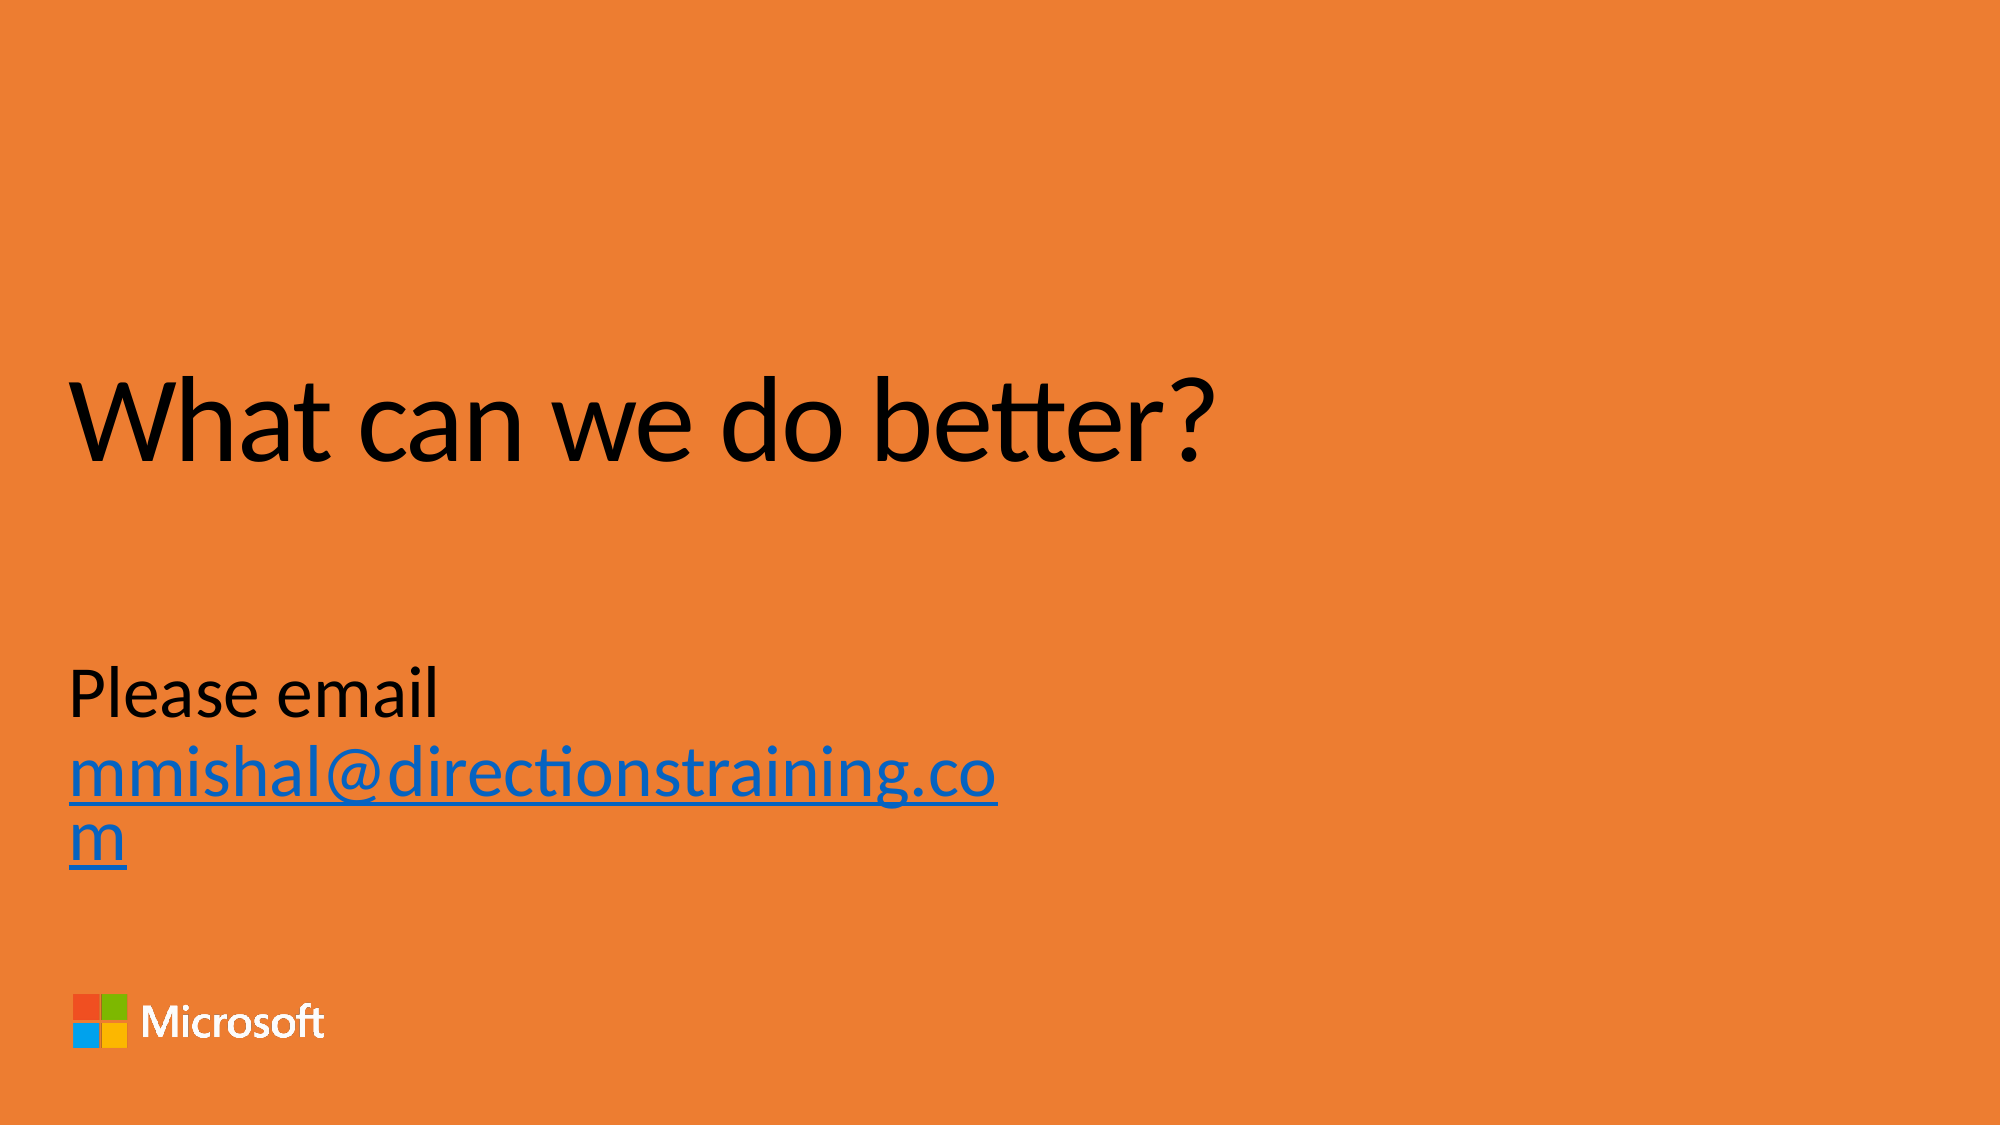

# What can we do better?
Please email mmishal@directionstraining.com